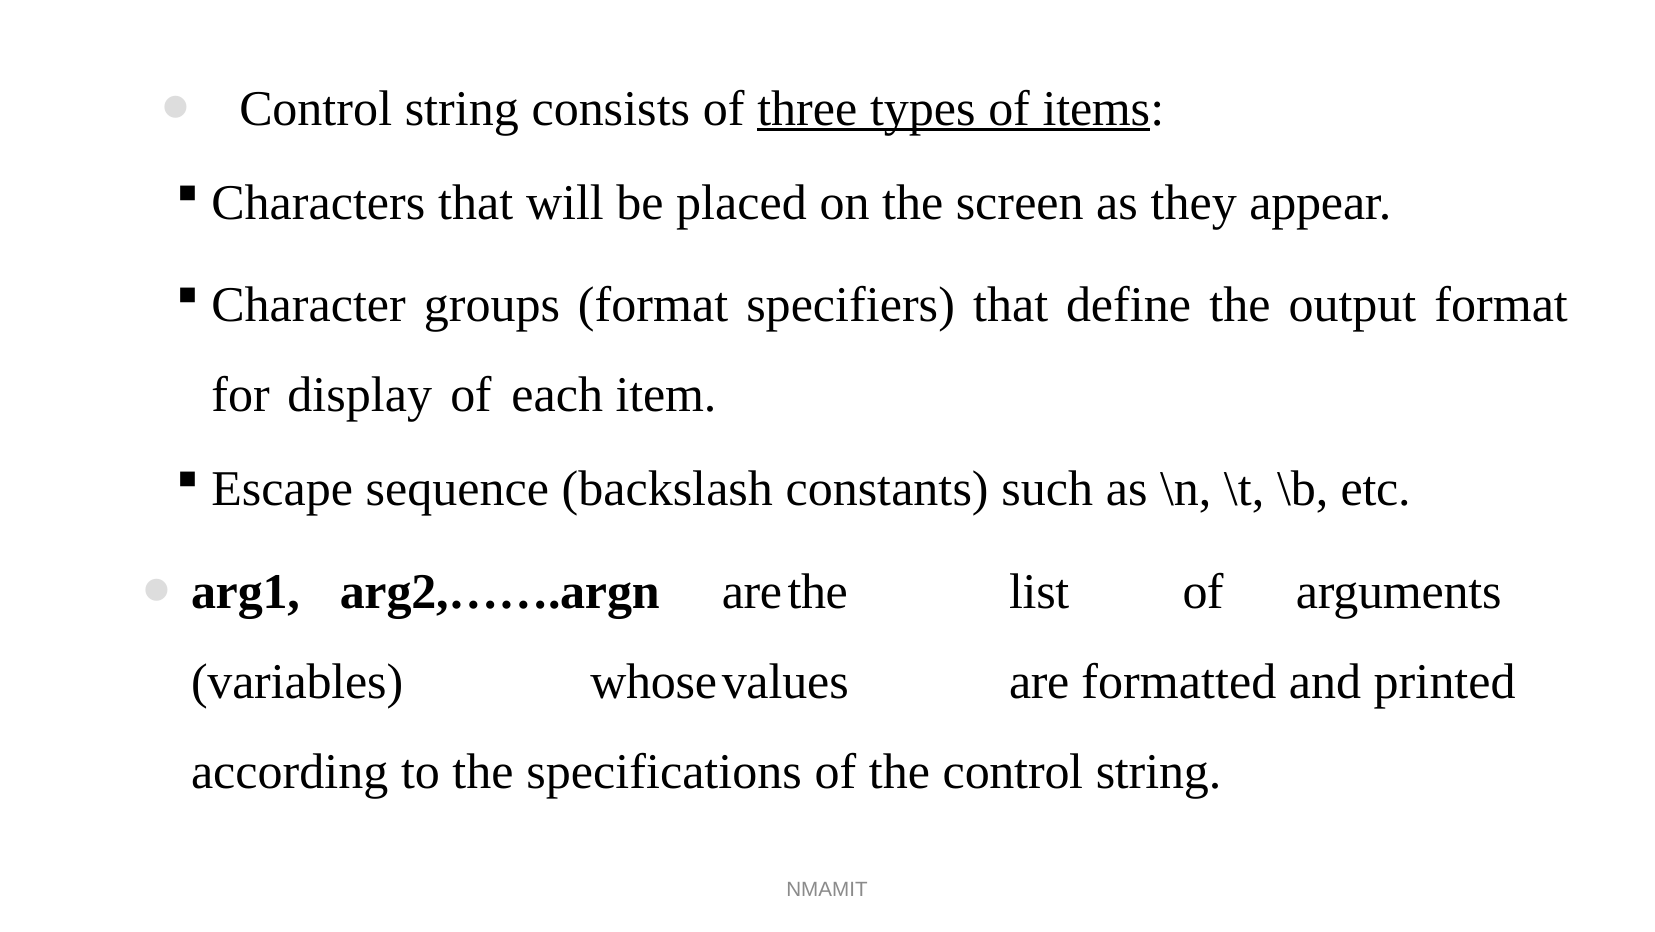

Control string consists of three types of items:
Characters that will be placed on the screen as they appear.
Character groups (format specifiers) that define the output format for display of 	each item.
Escape sequence (backslash constants) such as \n, \t, \b, etc.
arg1,	arg2,…….argn	are	the	list	of	arguments	(variables)	whose	values	are formatted and printed according to the specifications of the control string.
NMAMIT